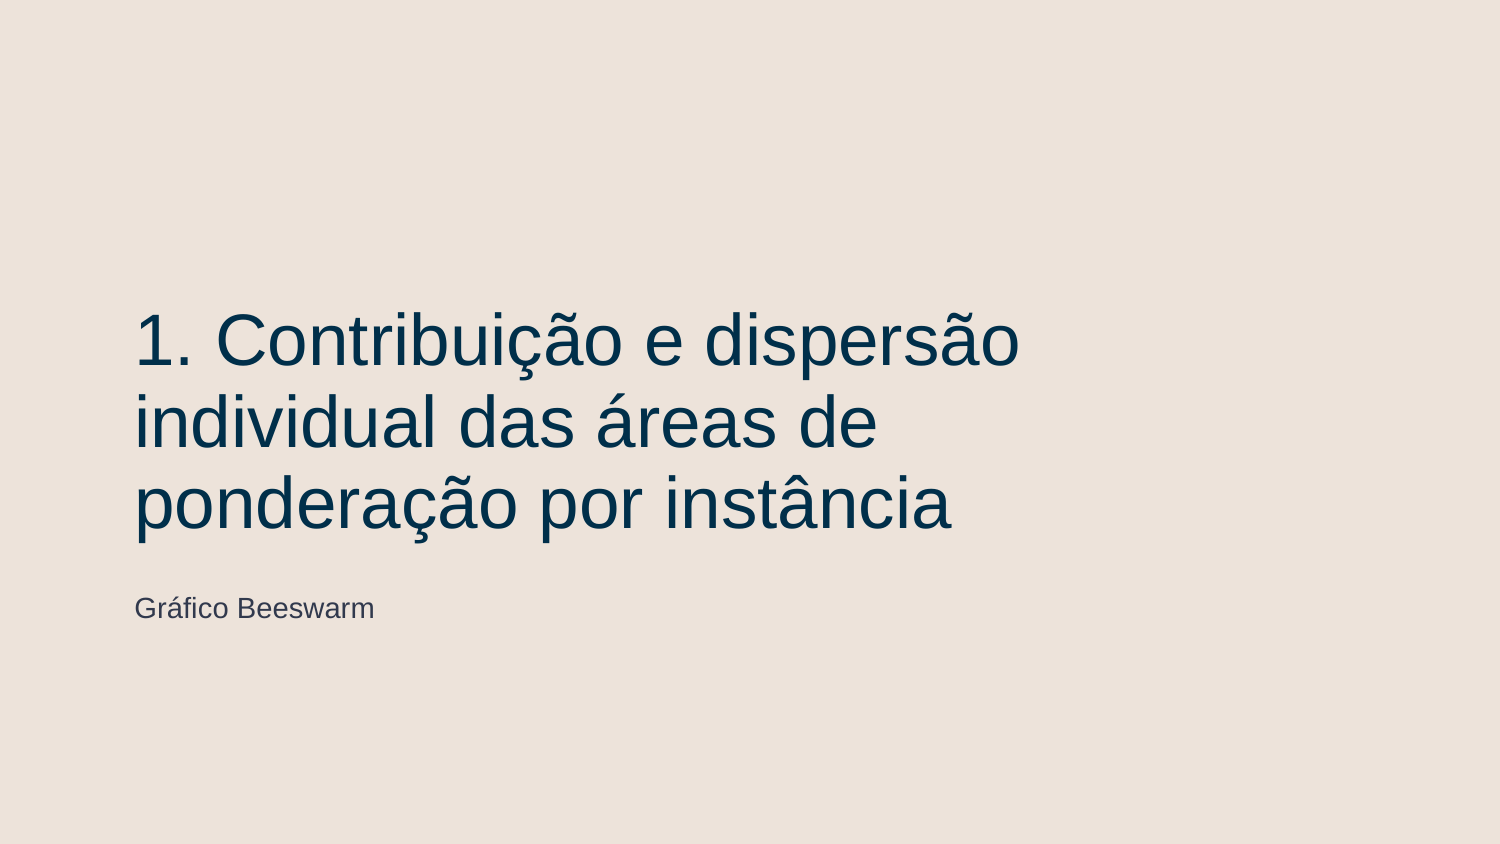

# 1. Contribuição e dispersão individual das áreas de ponderação por instância
Gráfico Beeswarm